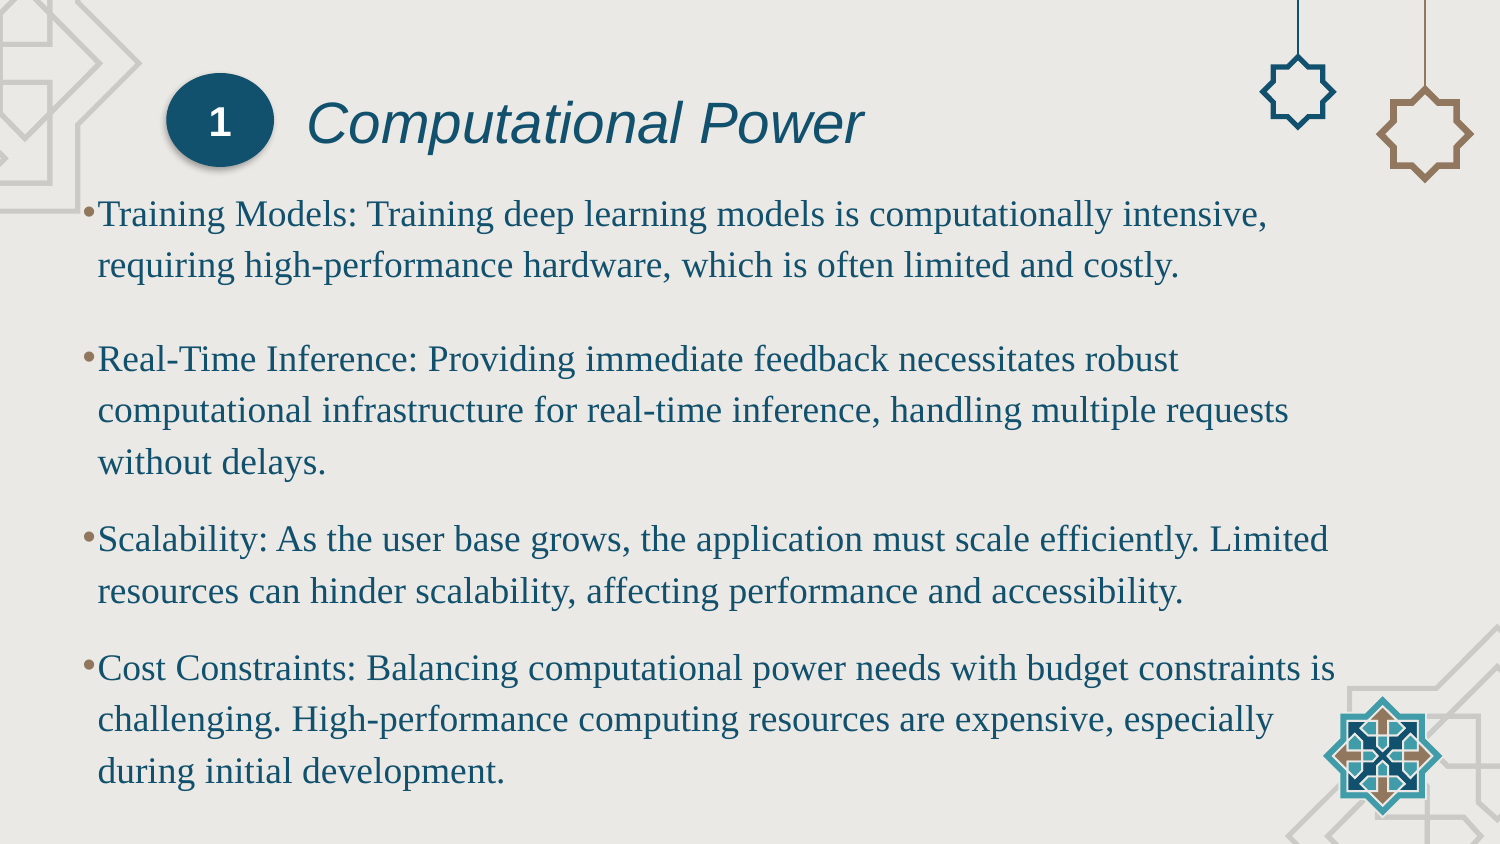

1
# Computational Power
Training Models: Training deep learning models is computationally intensive, requiring high-performance hardware, which is often limited and costly.
Real-Time Inference: Providing immediate feedback necessitates robust computational infrastructure for real-time inference, handling multiple requests without delays.
Scalability: As the user base grows, the application must scale efficiently. Limited resources can hinder scalability, affecting performance and accessibility.
Cost Constraints: Balancing computational power needs with budget constraints is challenging. High-performance computing resources are expensive, especially during initial development.